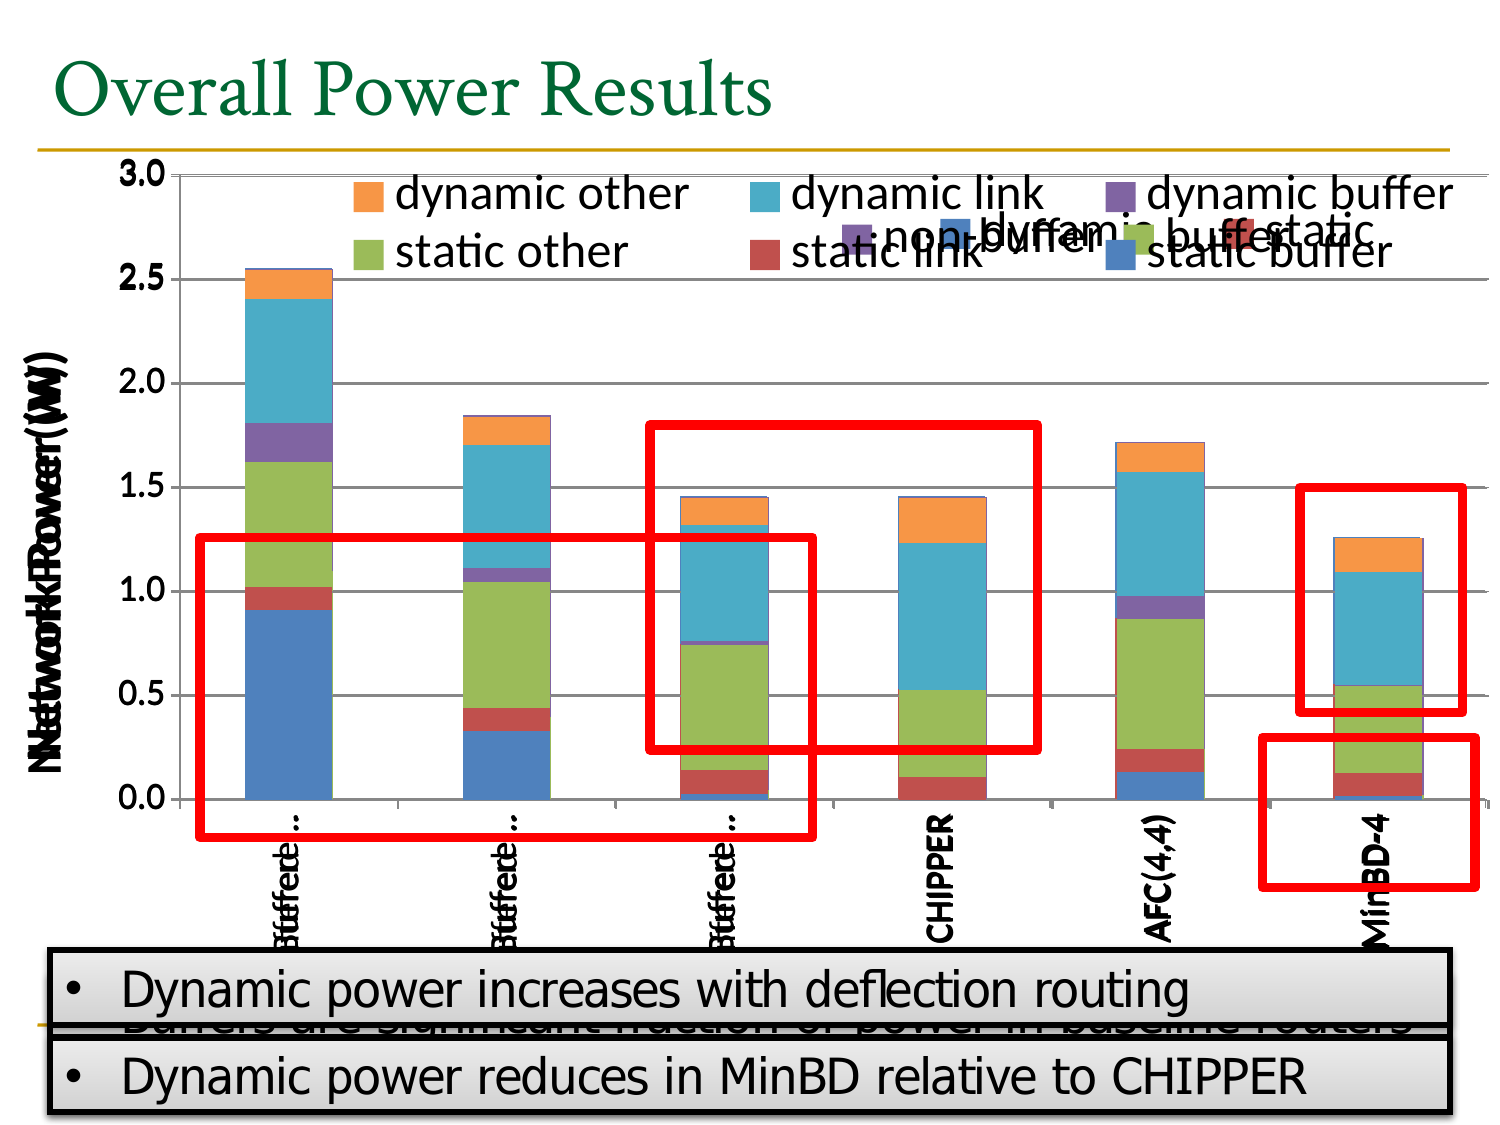

# Overall Power Results

### Chart

| Category | static | dynamic |
|---|---|---|
| Buffered (8,8) | 1.62906 | 0.920524150004 |
| Buffered (4,4) | 1.04702096 | 0.7986933150927 |
| Buffered (4,1) | 0.745943200000001 | 0.7084074072802 |
| CHIPPER | 0.52767136 | 0.926070664419001 |
| AFC(4,4) | 0.869018419268001 | 0.847450182542 |
| MinBD-4 | 0.55325904 | 0.7055340509494 |

### Chart

| Category | buffer | non-buffer |
|---|---|---|
| Buffered (8,8) | 1.099355029900004 | 1.450229120104 |
| Buffered (4,4) | 0.400370081206701 | 1.445344193885999 |
| Buffered (4,1) | 0.0493095063982 | 1.405041100882 |
| CHIPPER | 0.0 | 1.453742024419 |
| AFC(4,4) | 0.244321666255 | 1.472146935555 |
| MinBD-4 | 0.0235531121954 | 1.235239978754 |

### Chart

| Category | static buffer | static link | static other | dynamic buffer | dynamic link | dynamic other |
|---|---|---|---|---|---|---|
| Buffered (8,8) | 0.914334719999999 | 0.11149728 | 0.603228000000001 | 0.1850203099 | 0.597688450311 | 0.137815389793 |
| Buffered (4,4) | 0.33229568 | 0.11149728 | 0.603228000000001 | 0.0680744012067 | 0.593718839519001 | 0.136900074367 |
| Buffered (4,1) | 0.03121792 | 0.11149728 | 0.603228000000001 | 0.0180915863982 | 0.560967558171 | 0.129348262711 |
| CHIPPER | 0.0 | 0.11149728 | 0.41617408 | 0.0 | 0.711320997193001 | 0.214749667226 |
| AFC(4,4) | 0.133251539268 | 0.11149728 | 0.624269600000001 | 0.111070126987 | 0.597687370182 | 0.138692685373 |
| MinBD-4 | 0.02076848 | 0.11149728 | 0.42099328 | 0.0027846321954 | 0.53926810719 | 0.163481311564 |

Dynamic power increases with deflection routing
Buffers are significant fraction of power in baseline routers
Buffer power is much smaller in MinBD (4-flit buffer)
180
Dynamic power reduces in MinBD relative to CHIPPER